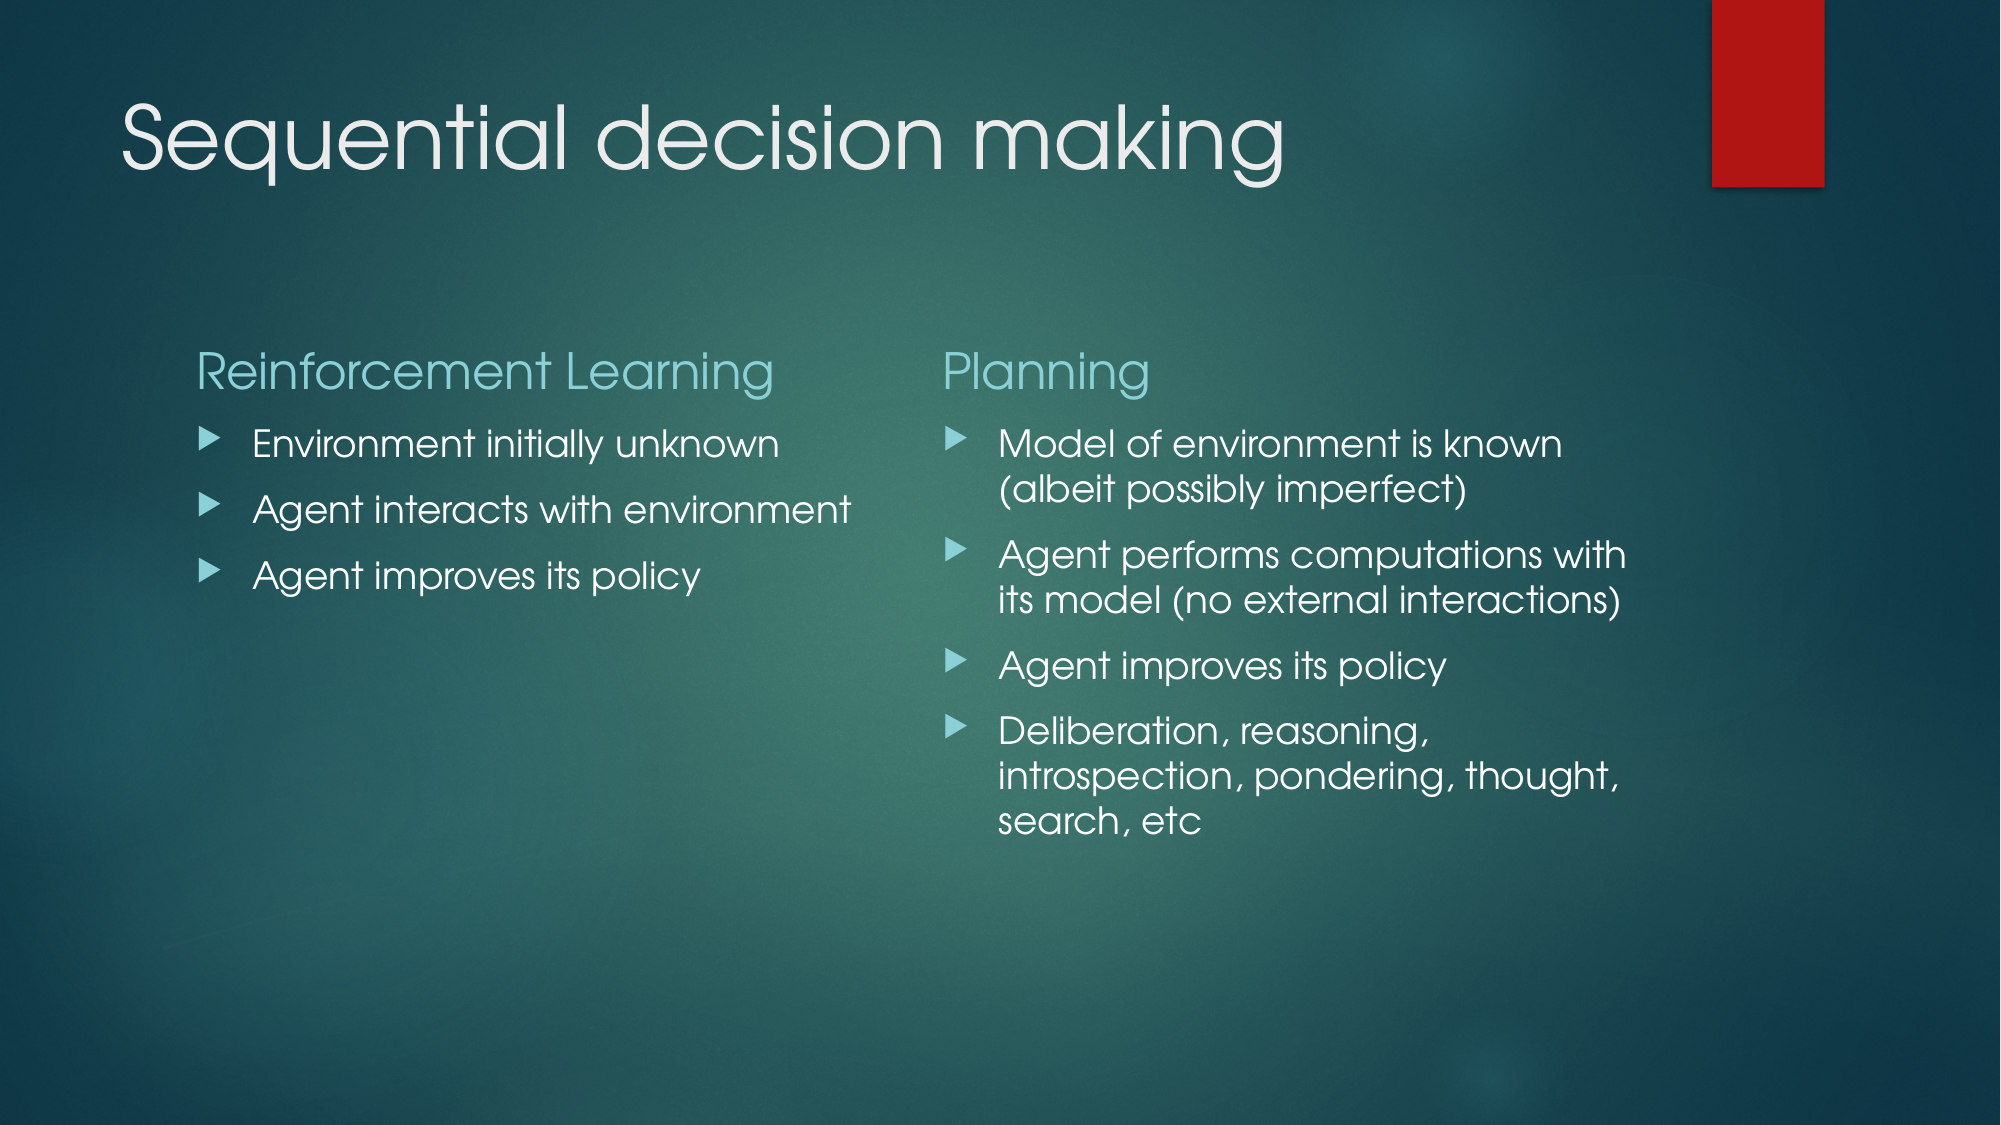

# Sequential decision making
Reinforcement Learning
Planning
Environment initially unknown
Agent interacts with environment
Agent improves its policy
Model of environment is known (albeit possibly imperfect)
Agent performs computations with its model (no external interactions)
Agent improves its policy
Deliberation, reasoning, introspection, pondering, thought, search, etc